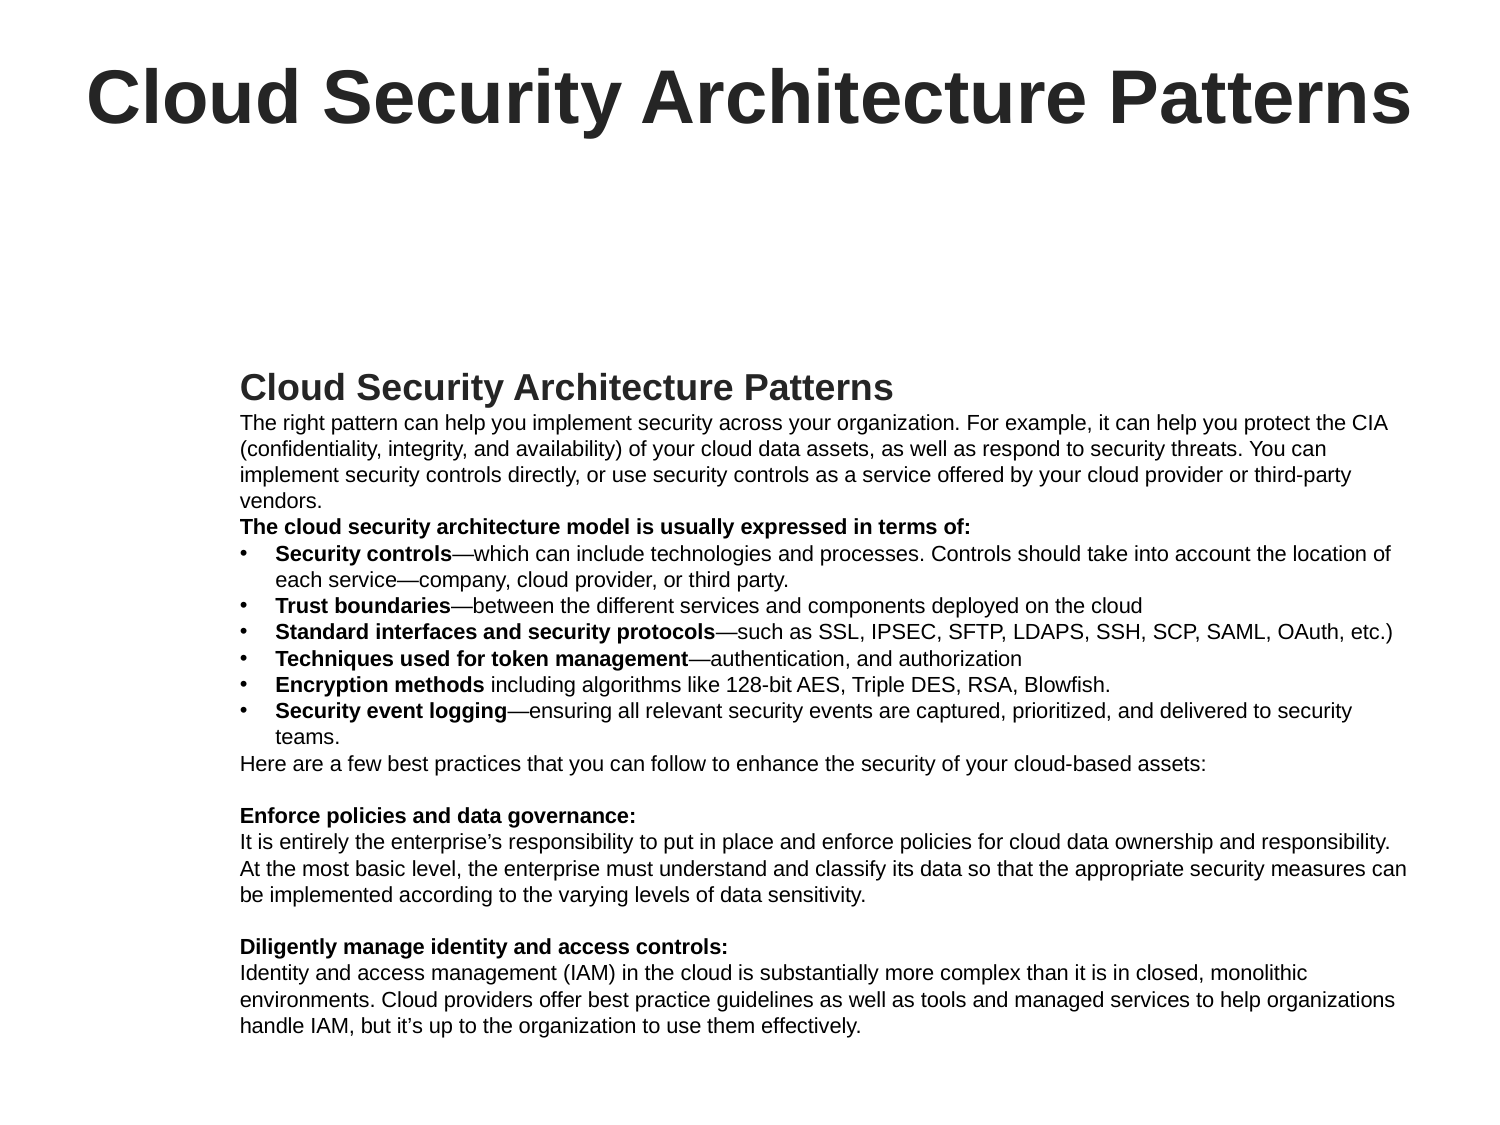

# Cloud Security Architecture Patterns
Cloud Security Architecture Patterns
The right pattern can help you implement security across your organization. For example, it can help you protect the CIA (confidentiality, integrity, and availability) of your cloud data assets, as well as respond to security threats. You can implement security controls directly, or use security controls as a service offered by your cloud provider or third-party vendors.
The cloud security architecture model is usually expressed in terms of:
Security controls—which can include technologies and processes. Controls should take into account the location of each service—company, cloud provider, or third party.
Trust boundaries—between the different services and components deployed on the cloud
Standard interfaces and security protocols—such as SSL, IPSEC, SFTP, LDAPS, SSH, SCP, SAML, OAuth, etc.)
Techniques used for token management—authentication, and authorization
Encryption methods including algorithms like 128-bit AES, Triple DES, RSA, Blowfish.
Security event logging—ensuring all relevant security events are captured, prioritized, and delivered to security teams.
Here are a few best practices that you can follow to enhance the security of your cloud-based assets:

Enforce policies and data governance:
It is entirely the enterprise’s responsibility to put in place and enforce policies for cloud data ownership and responsibility. At the most basic level, the enterprise must understand and classify its data so that the appropriate security measures can be implemented according to the varying levels of data sensitivity.

Diligently manage identity and access controls:
Identity and access management (IAM) in the cloud is substantially more complex than it is in closed, monolithic environments. Cloud providers offer best practice guidelines as well as tools and managed services to help organizations handle IAM, but it’s up to the organization to use them effectively.